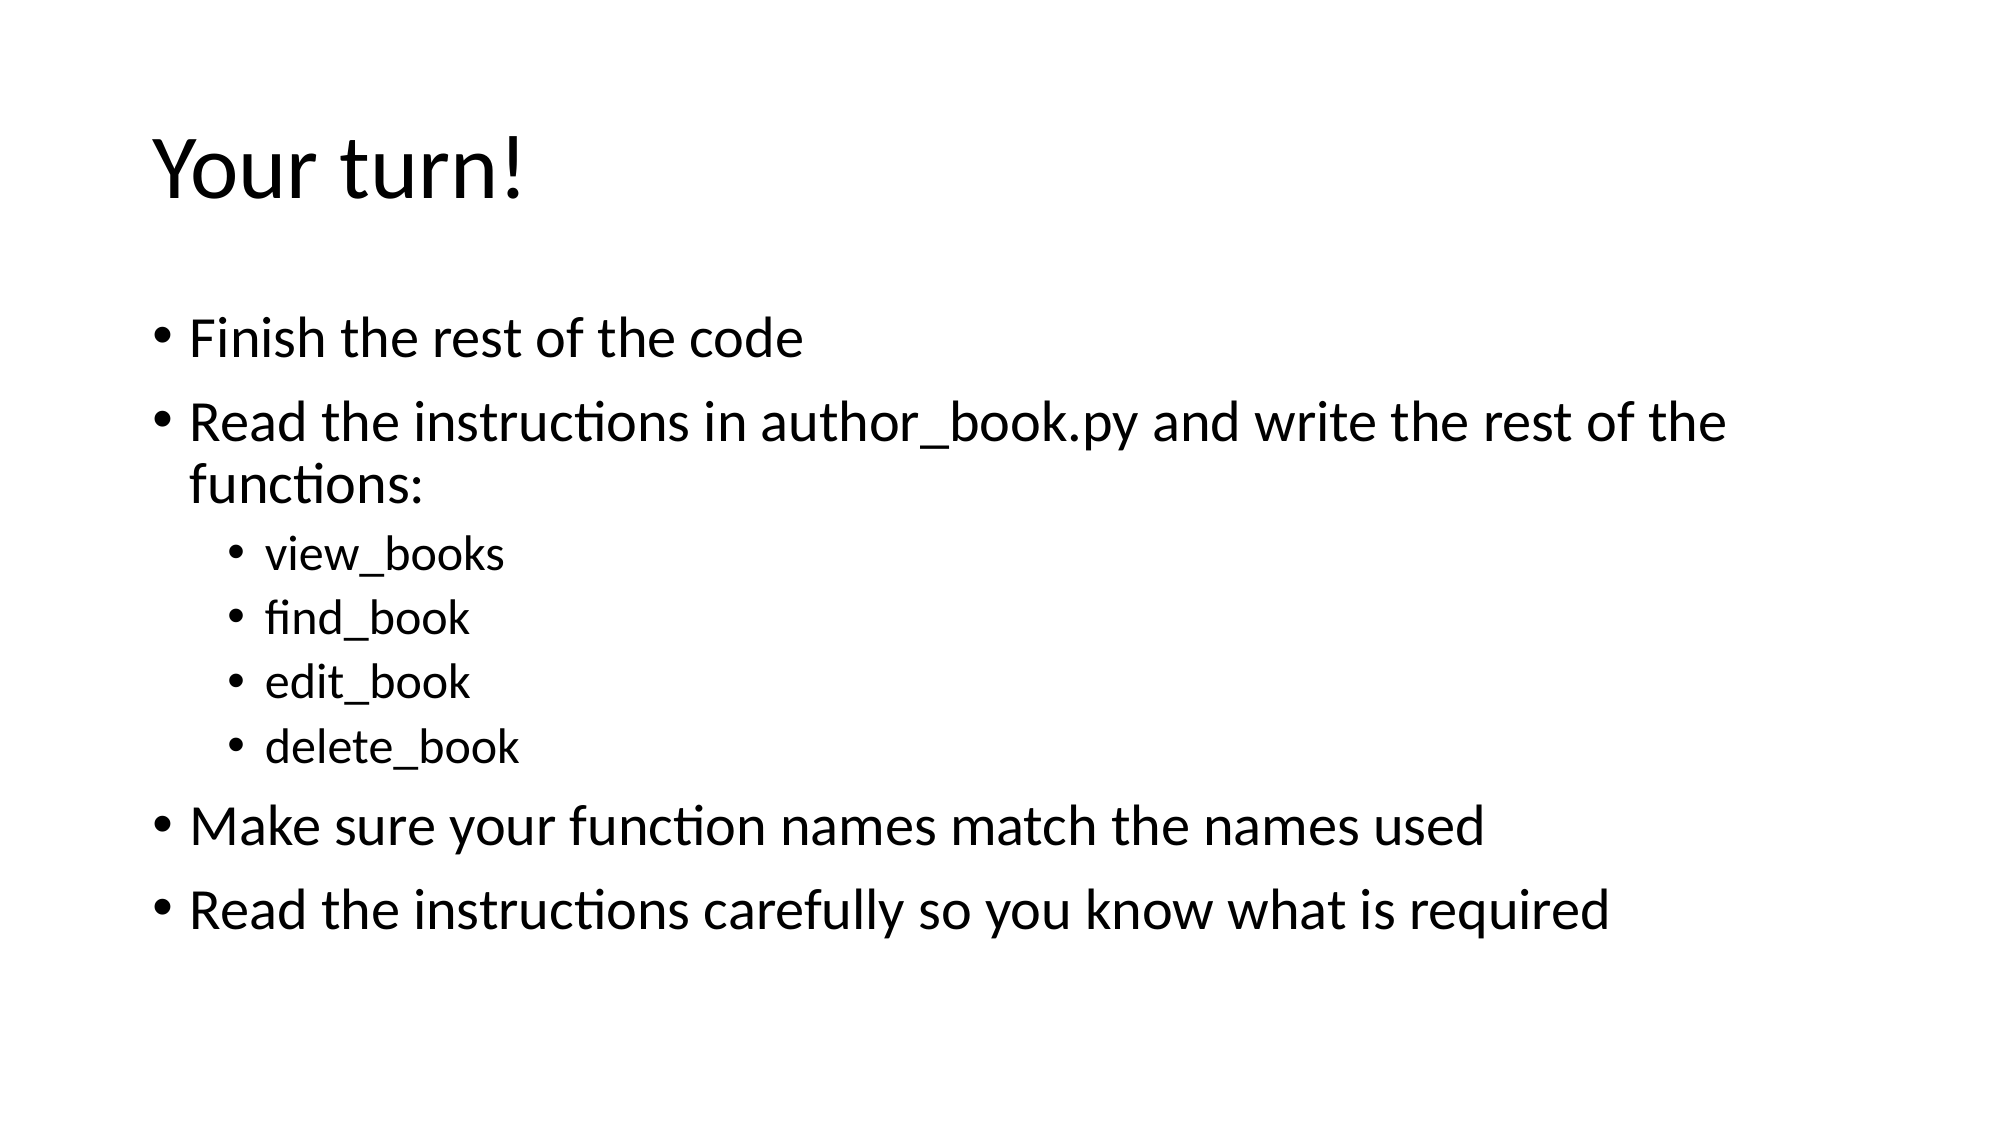

# Your turn!
Finish the rest of the code
Read the instructions in author_book.py and write the rest of the functions:
view_books
find_book
edit_book
delete_book
Make sure your function names match the names used
Read the instructions carefully so you know what is required